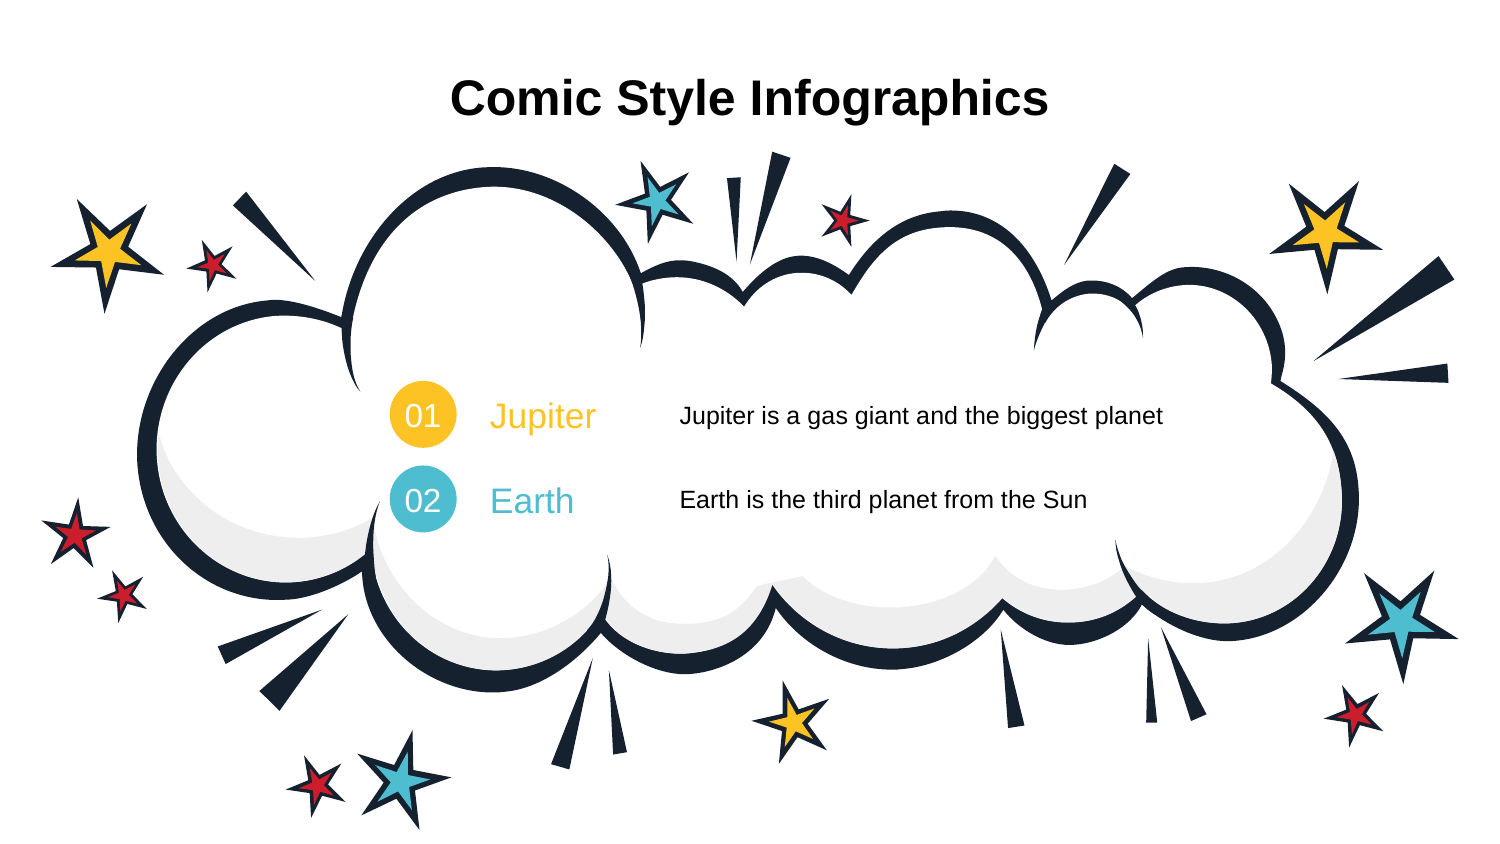

# Comic Style Infographics

Jupiter is a gas giant and the biggest planet
Jupiter
01
Earth is the third planet from the Sun
Earth
02